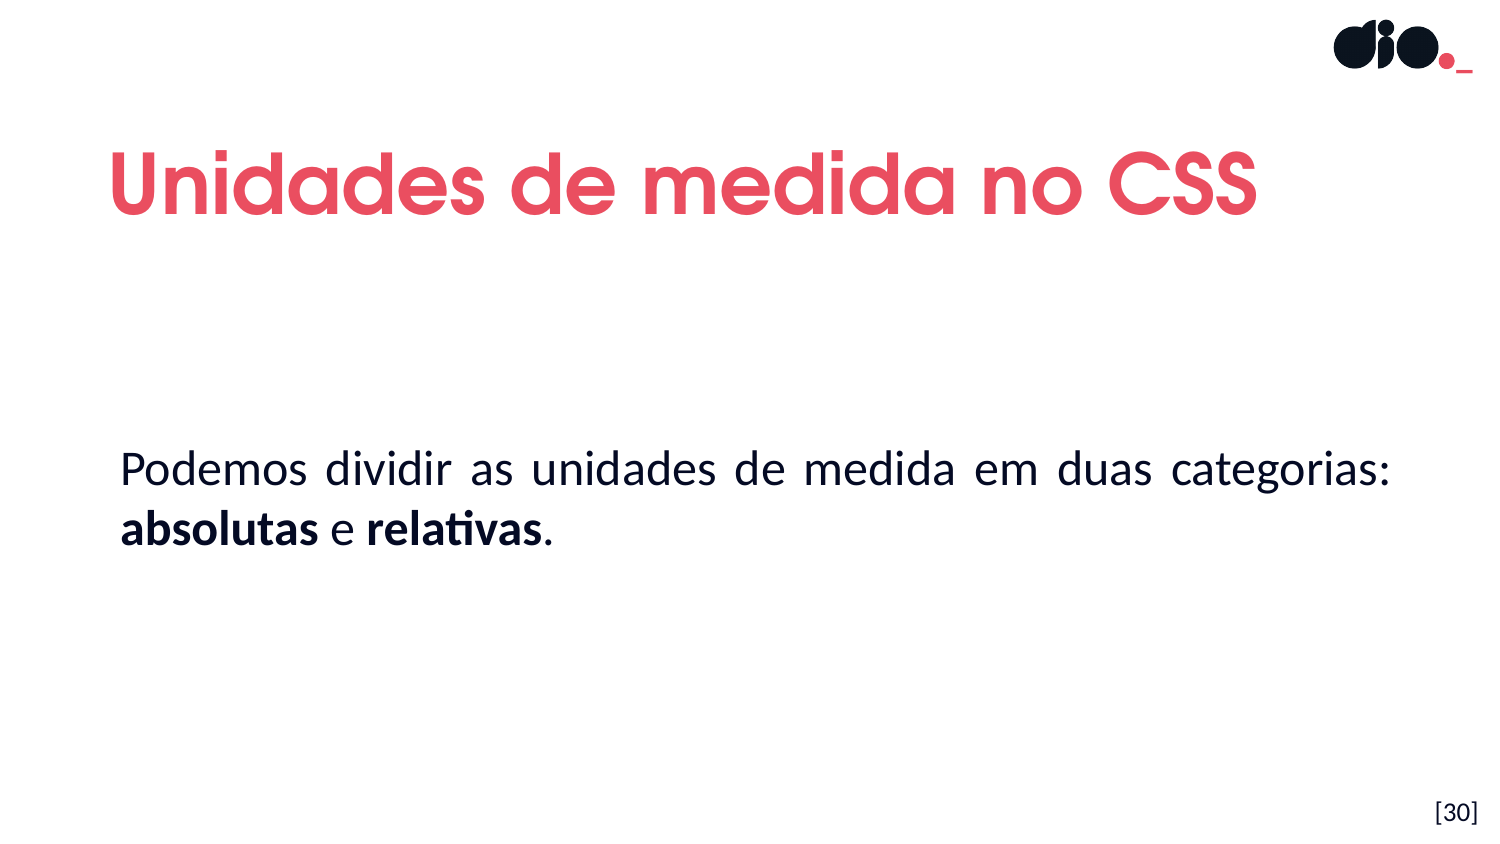

Unidades de medida no CSS
Podemos dividir as unidades de medida em duas categorias: absolutas e relativas.
[30]